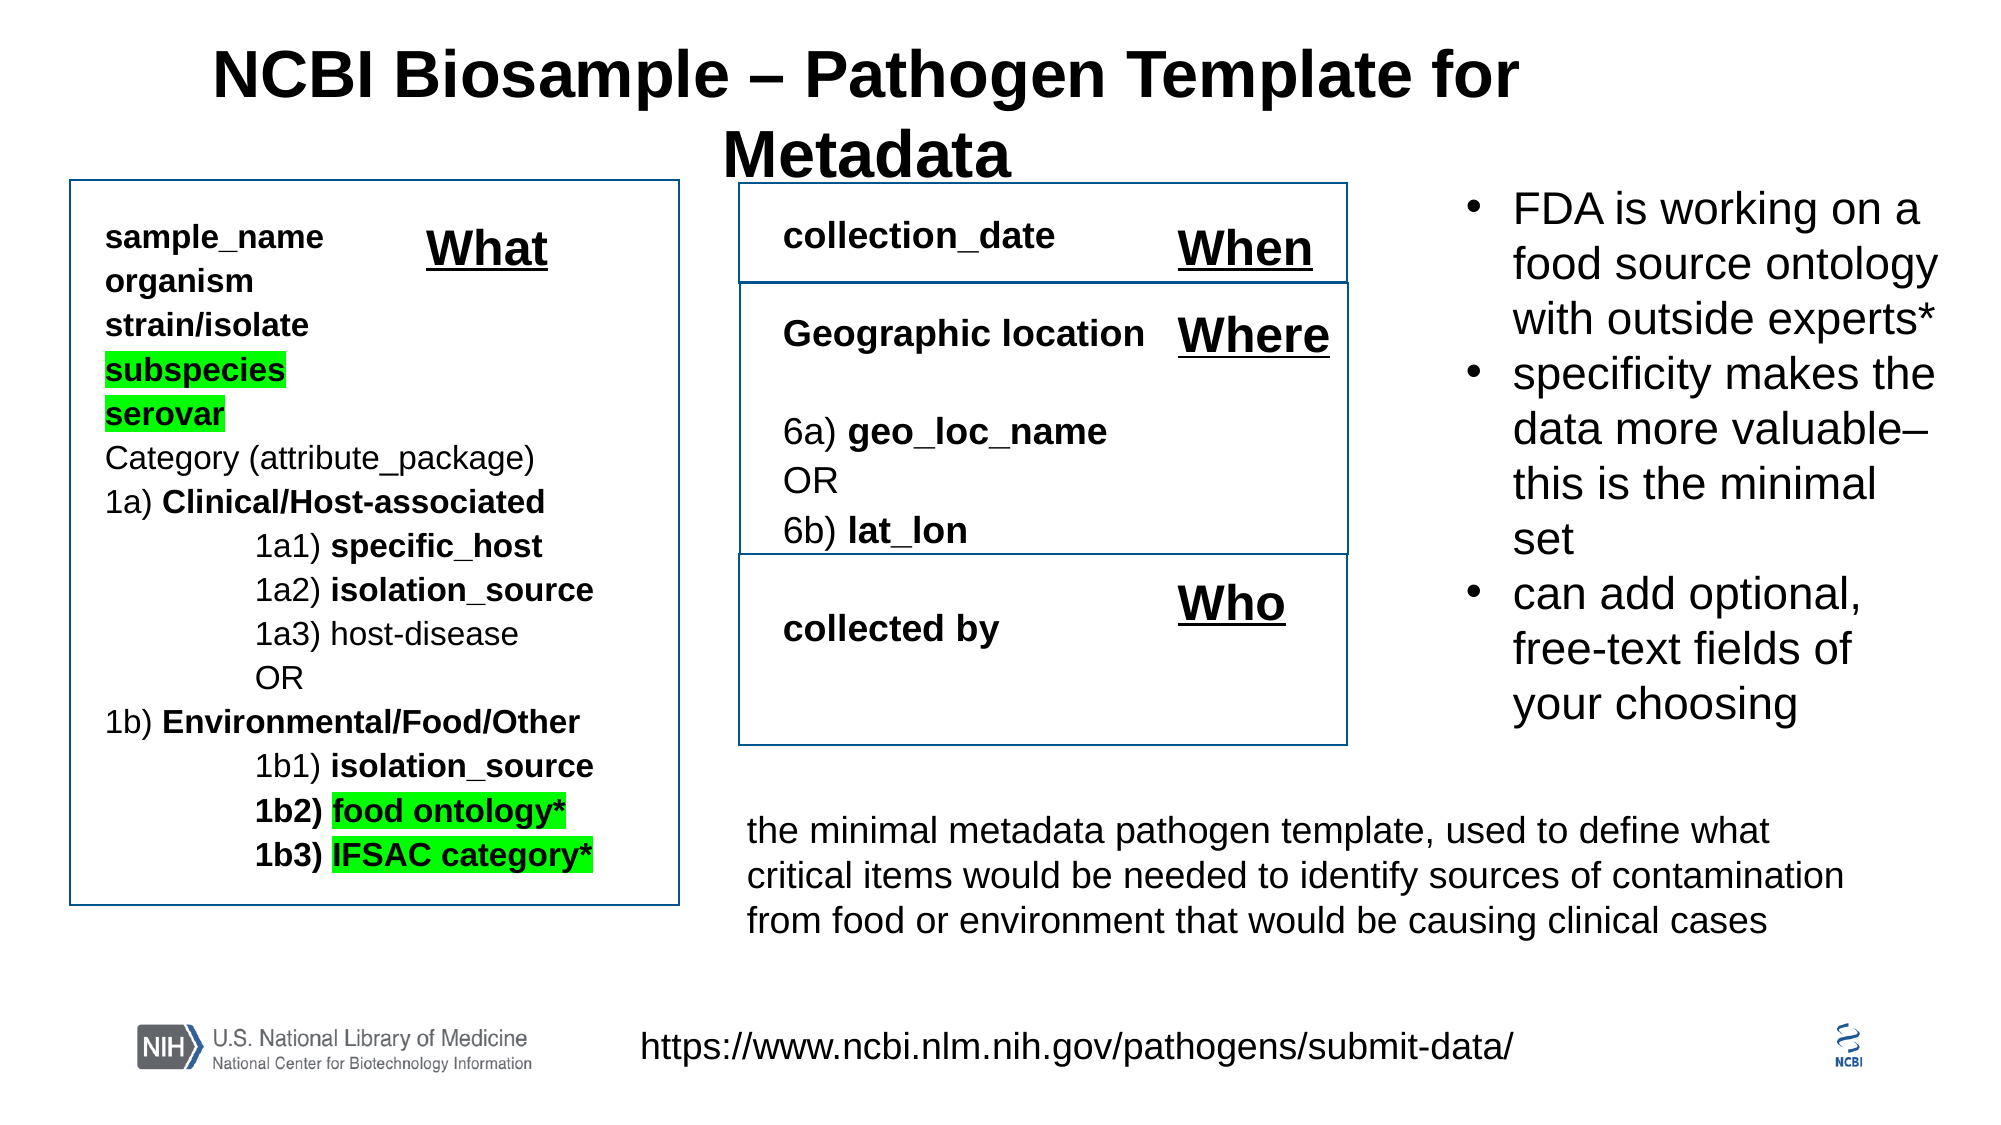

NCBI Biosample – Pathogen Template for Metadata
FDA is working on a food source ontology with outside experts*
specificity makes the data more valuable–this is the minimal set
can add optional, free-text fields of your choosing

collection_date

Geographic location

6a) geo_loc_name
OR
6b) lat_lon

collected by

sample_name
organism
strain/isolate
subspecies
serovar
Category (attribute_package)
1a) Clinical/Host-associated
1a1) specific_host
	1a2) isolation_source
	1a3) host-disease
	OR
1b) Environmental/Food/Other
	1b1) isolation_source
	1b2) food ontology*
	1b3) IFSAC category*

What
When

Where

Who
the minimal metadata pathogen template, used to define what
critical items would be needed to identify sources of contamination
from food or environment that would be causing clinical cases
https://www.ncbi.nlm.nih.gov/pathogens/submit-data/